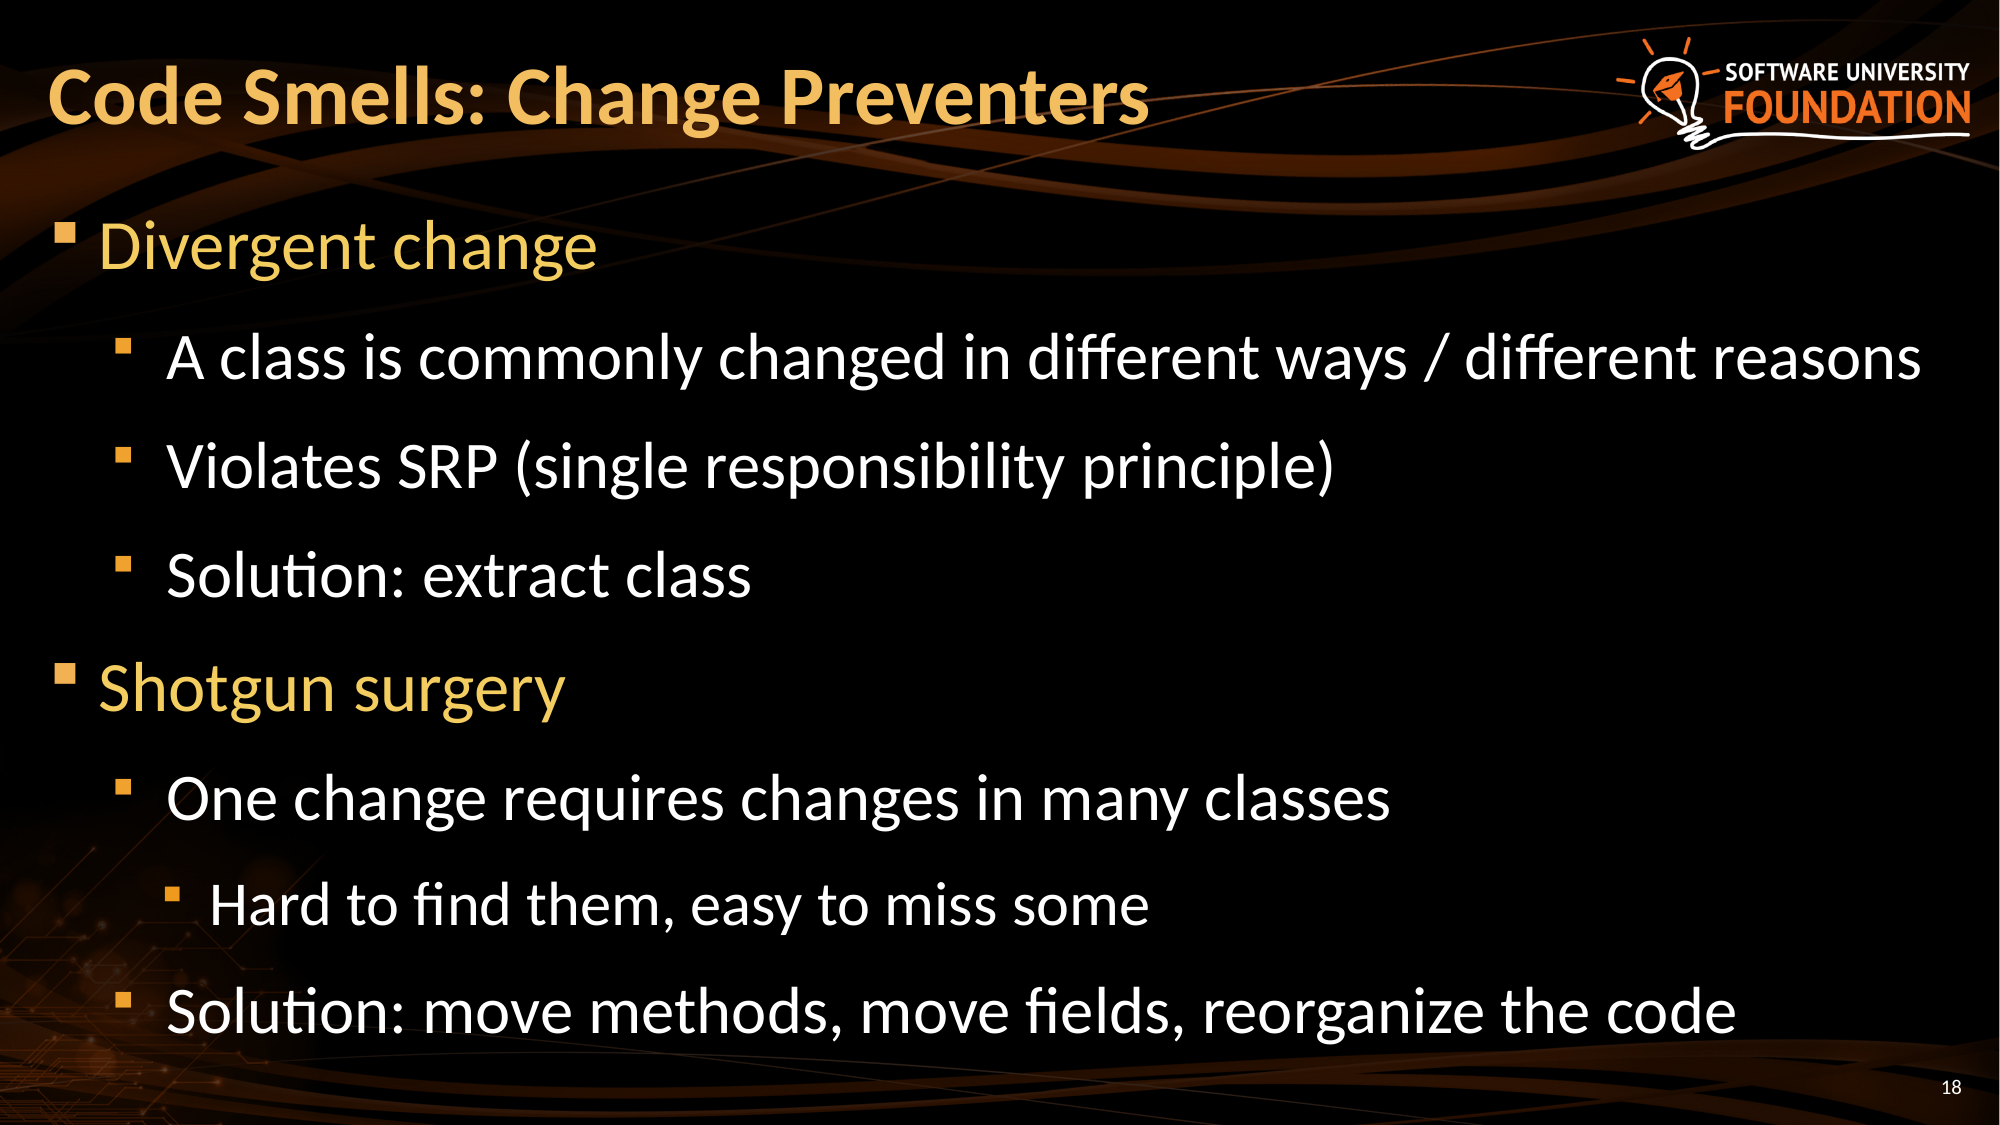

# Code Smells: Change Preventers
Divergent change
A class is commonly changed in different ways / different reasons
Violates SRP (single responsibility principle)
Solution: extract class
Shotgun surgery
One change requires changes in many classes
Hard to find them, easy to miss some
Solution: move methods, move fields, reorganize the code
18